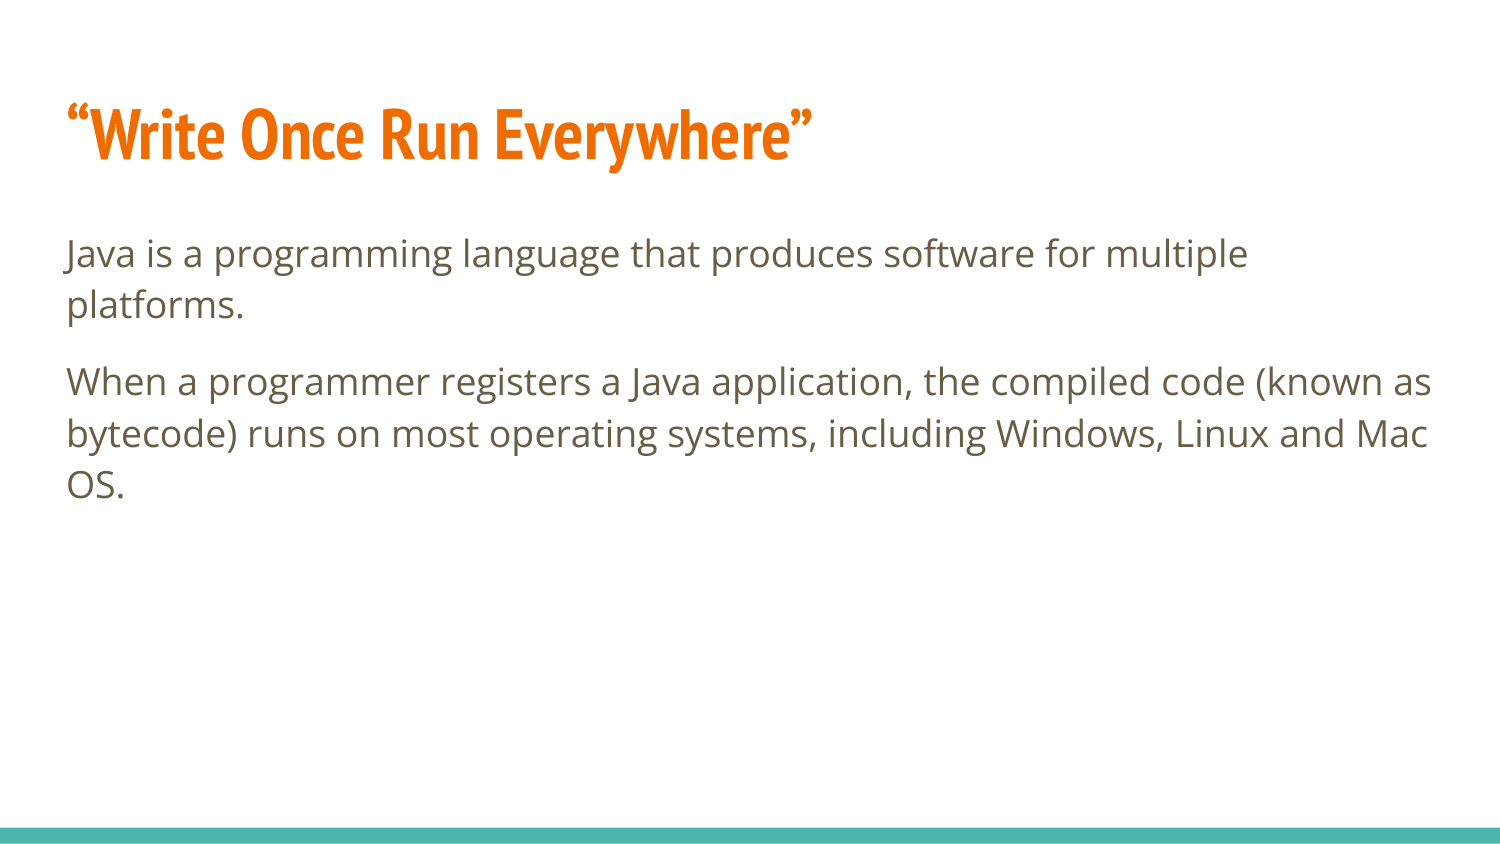

# “Write Once Run Everywhere”
Java is a programming language that produces software for multiple platforms.
When a programmer registers a Java application, the compiled code (known as bytecode) runs on most operating systems, including Windows, Linux and Mac OS.